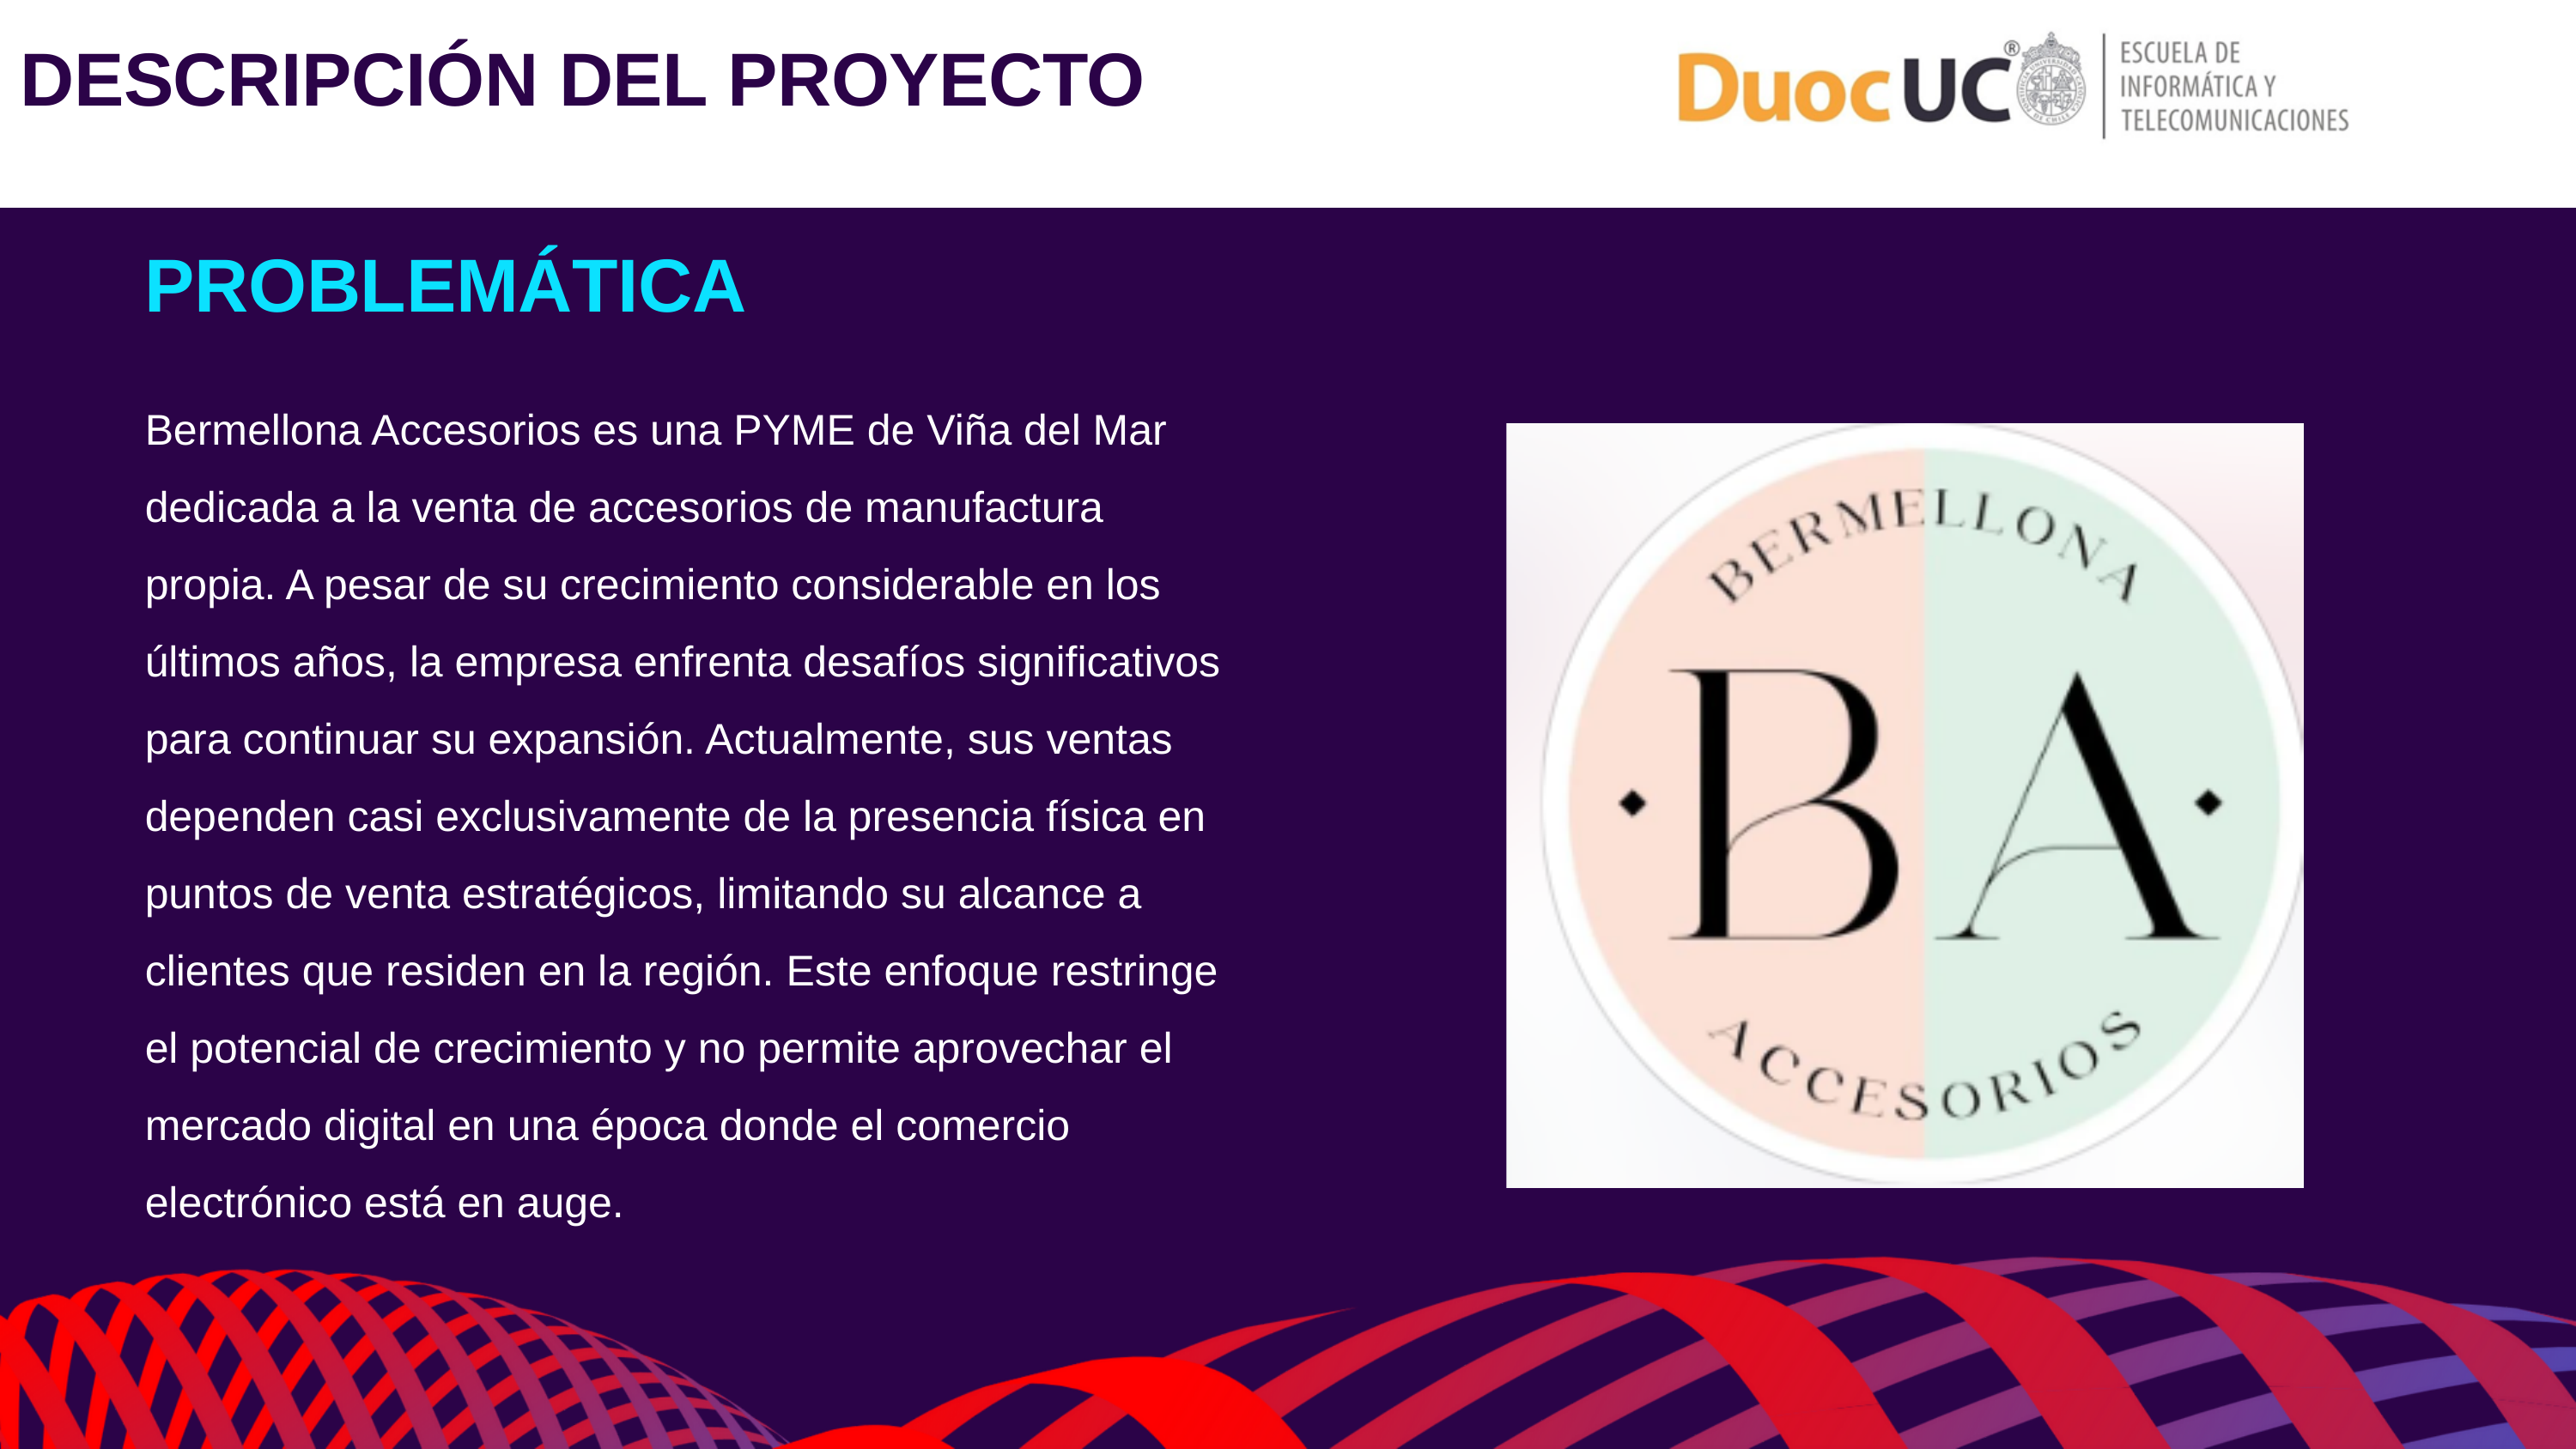

DESCRIPCIÓN DEL PROYECTO

PROBLEMÁTICA
Bermellona Accesorios es una PYME de Viña del Mar dedicada a la venta de accesorios de manufactura propia. A pesar de su crecimiento considerable en los últimos años, la empresa enfrenta desafíos significativos para continuar su expansión. Actualmente, sus ventas dependen casi exclusivamente de la presencia física en puntos de venta estratégicos, limitando su alcance a clientes que residen en la región. Este enfoque restringe el potencial de crecimiento y no permite aprovechar el mercado digital en una época donde el comercio electrónico está en auge.